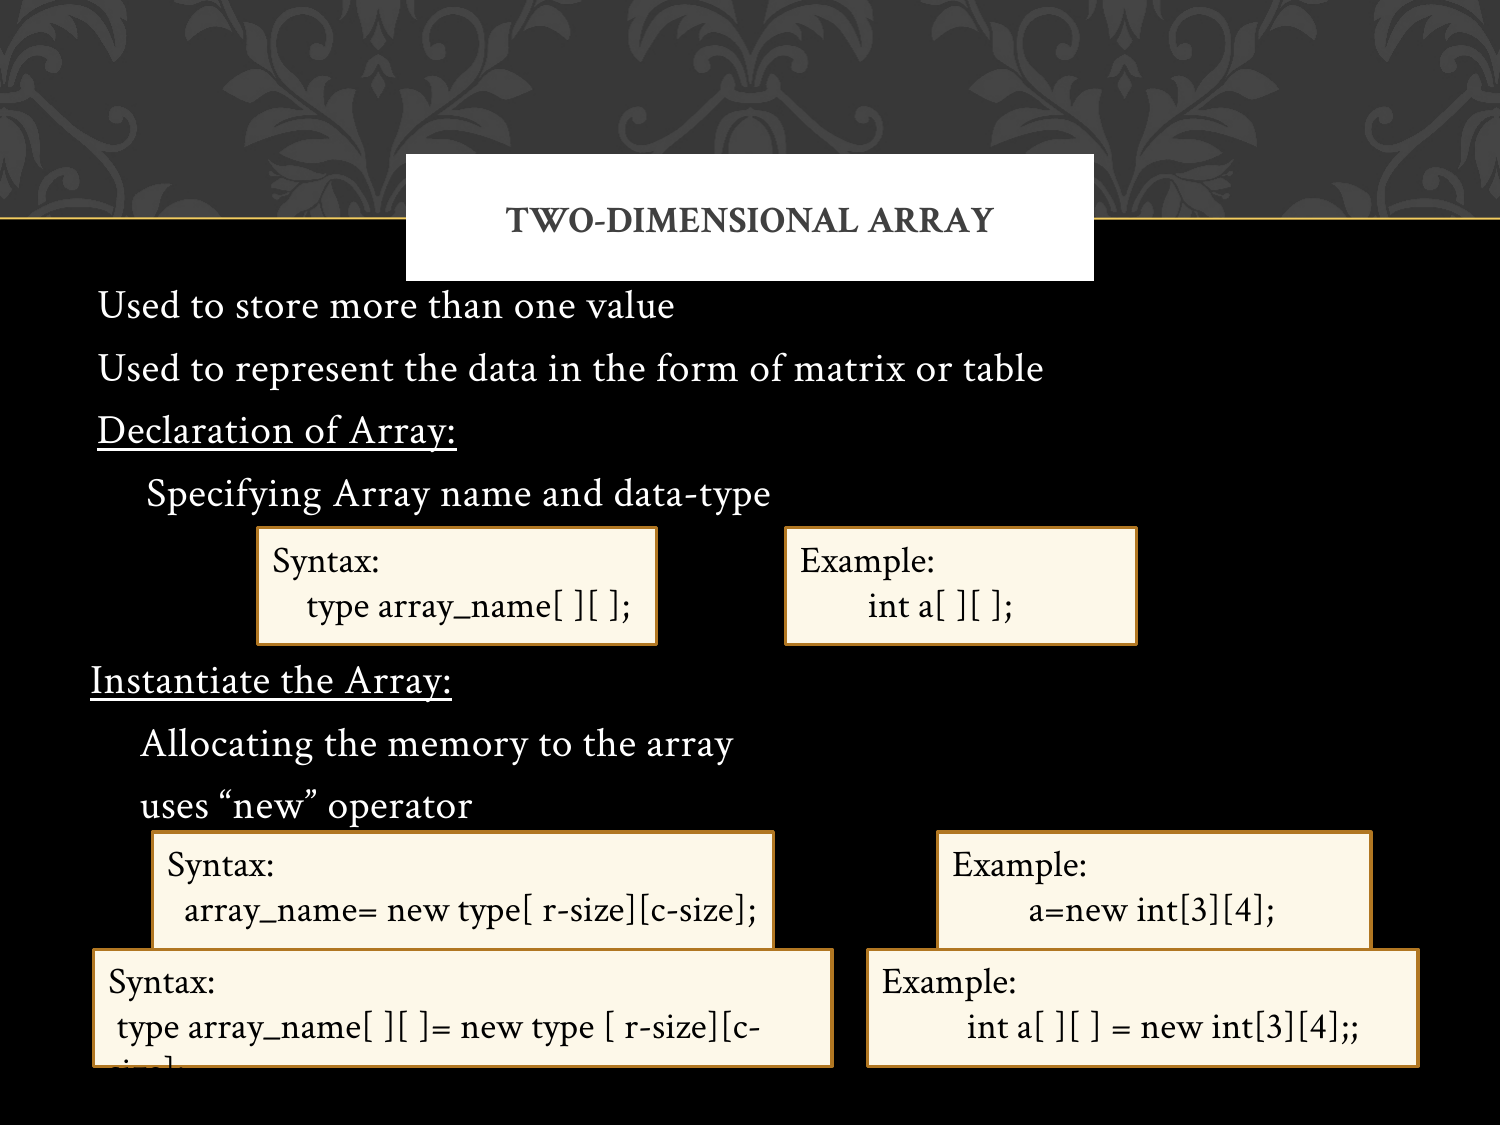

# Two-Dimensional Array
Used to store more than one value
Used to represent the data in the form of matrix or table

Declaration of Array:
     Specifying Array name and data-type

Instantiate the Array:
     Allocating the memory to the array
     uses “new” operator

Syntax:
    type array_name[ ][ ];
Example:
        int a[ ][ ];
Syntax:
  array_name= new type[ r-size][c-size];
Example:
         a=new int[3][4];
Syntax:
 type array_name[ ][ ]= new type [ r-size][c-size];
Example:
          int a[ ][ ] = new int[3][4];;